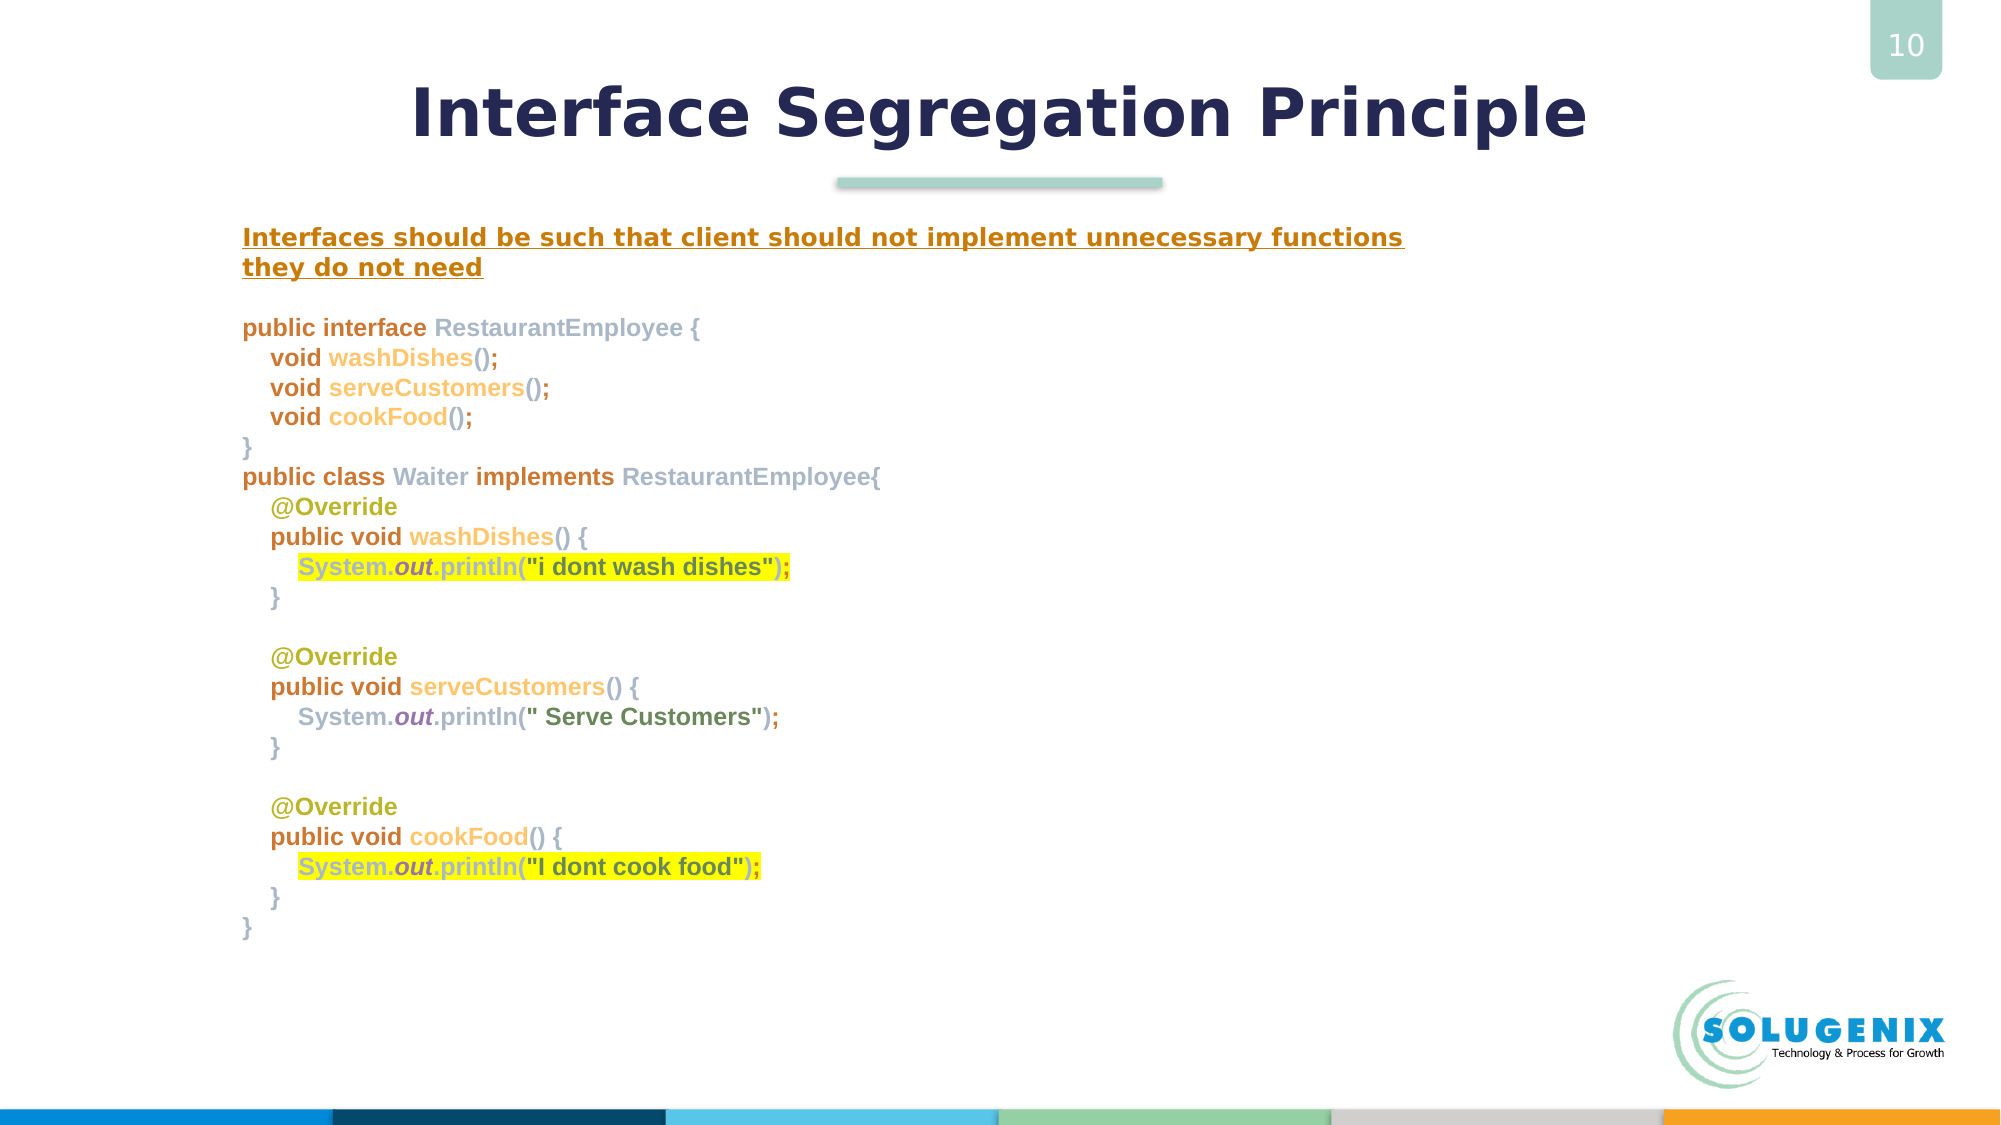

# Interface Segregation Principle

Interfaces should be such that client should not implement unnecessary functions they do not need

public interface RestaurantEmployee {
    void washDishes();
    void serveCustomers();
    void cookFood();
}
public class Waiter implements RestaurantEmployee{
    @Override
    public void washDishes() {
        System.out.println("i dont wash dishes");
    }
    @Override
    public void serveCustomers() {
        System.out.println(" Serve Customers");
    }
    @Override
    public void cookFood() {
        System.out.println("I dont cook food");
    }
}